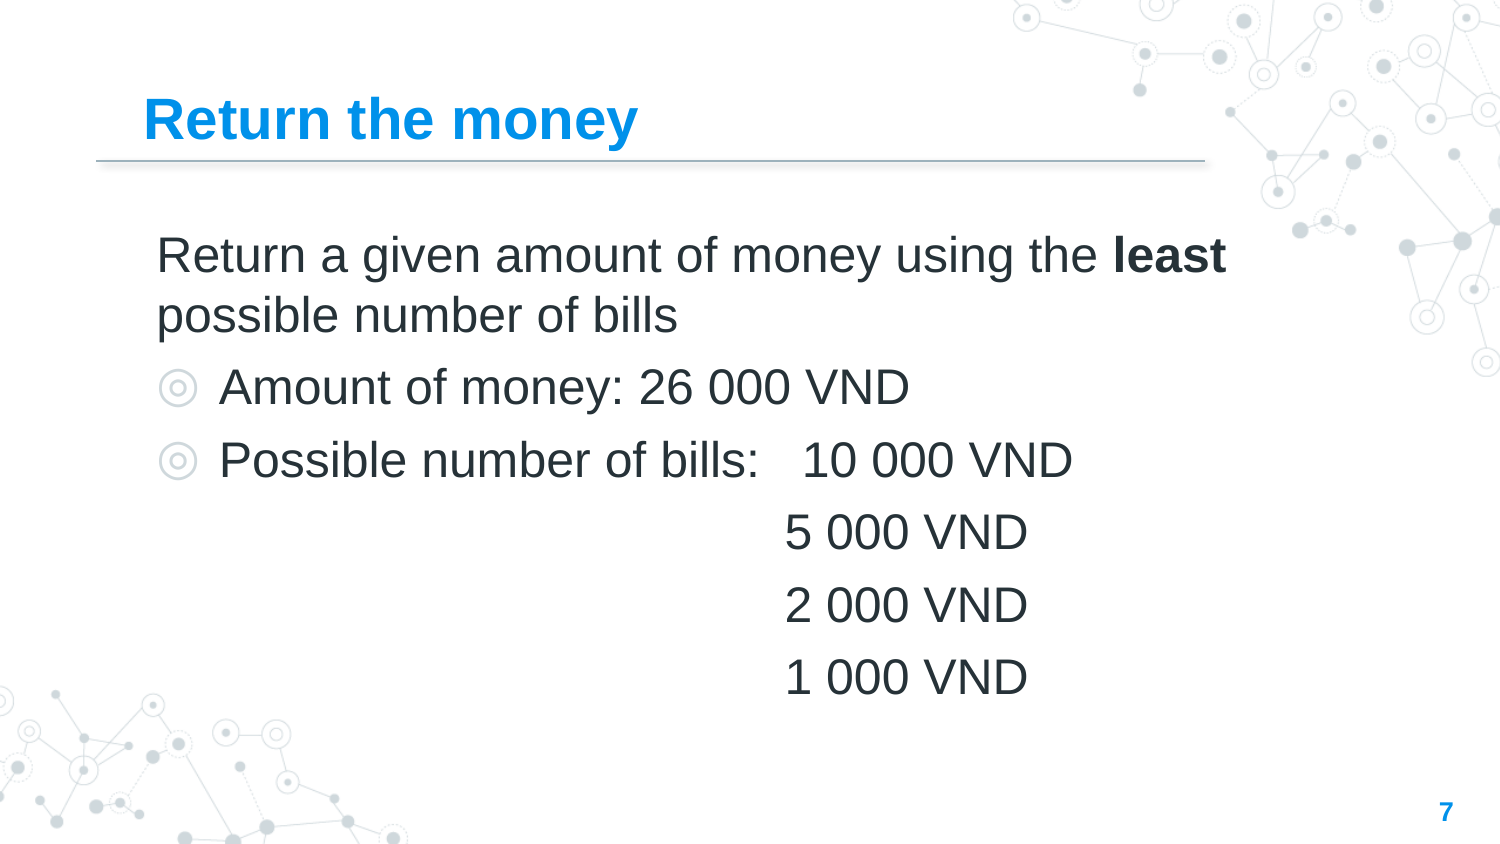

# Return the money
Return a given amount of money using the least possible number of bills
Amount of money: 26 000 VND
Possible number of bills:   10 000 VND
				  5 000 VND
				  2 000 VND
				  1 000 VND
7